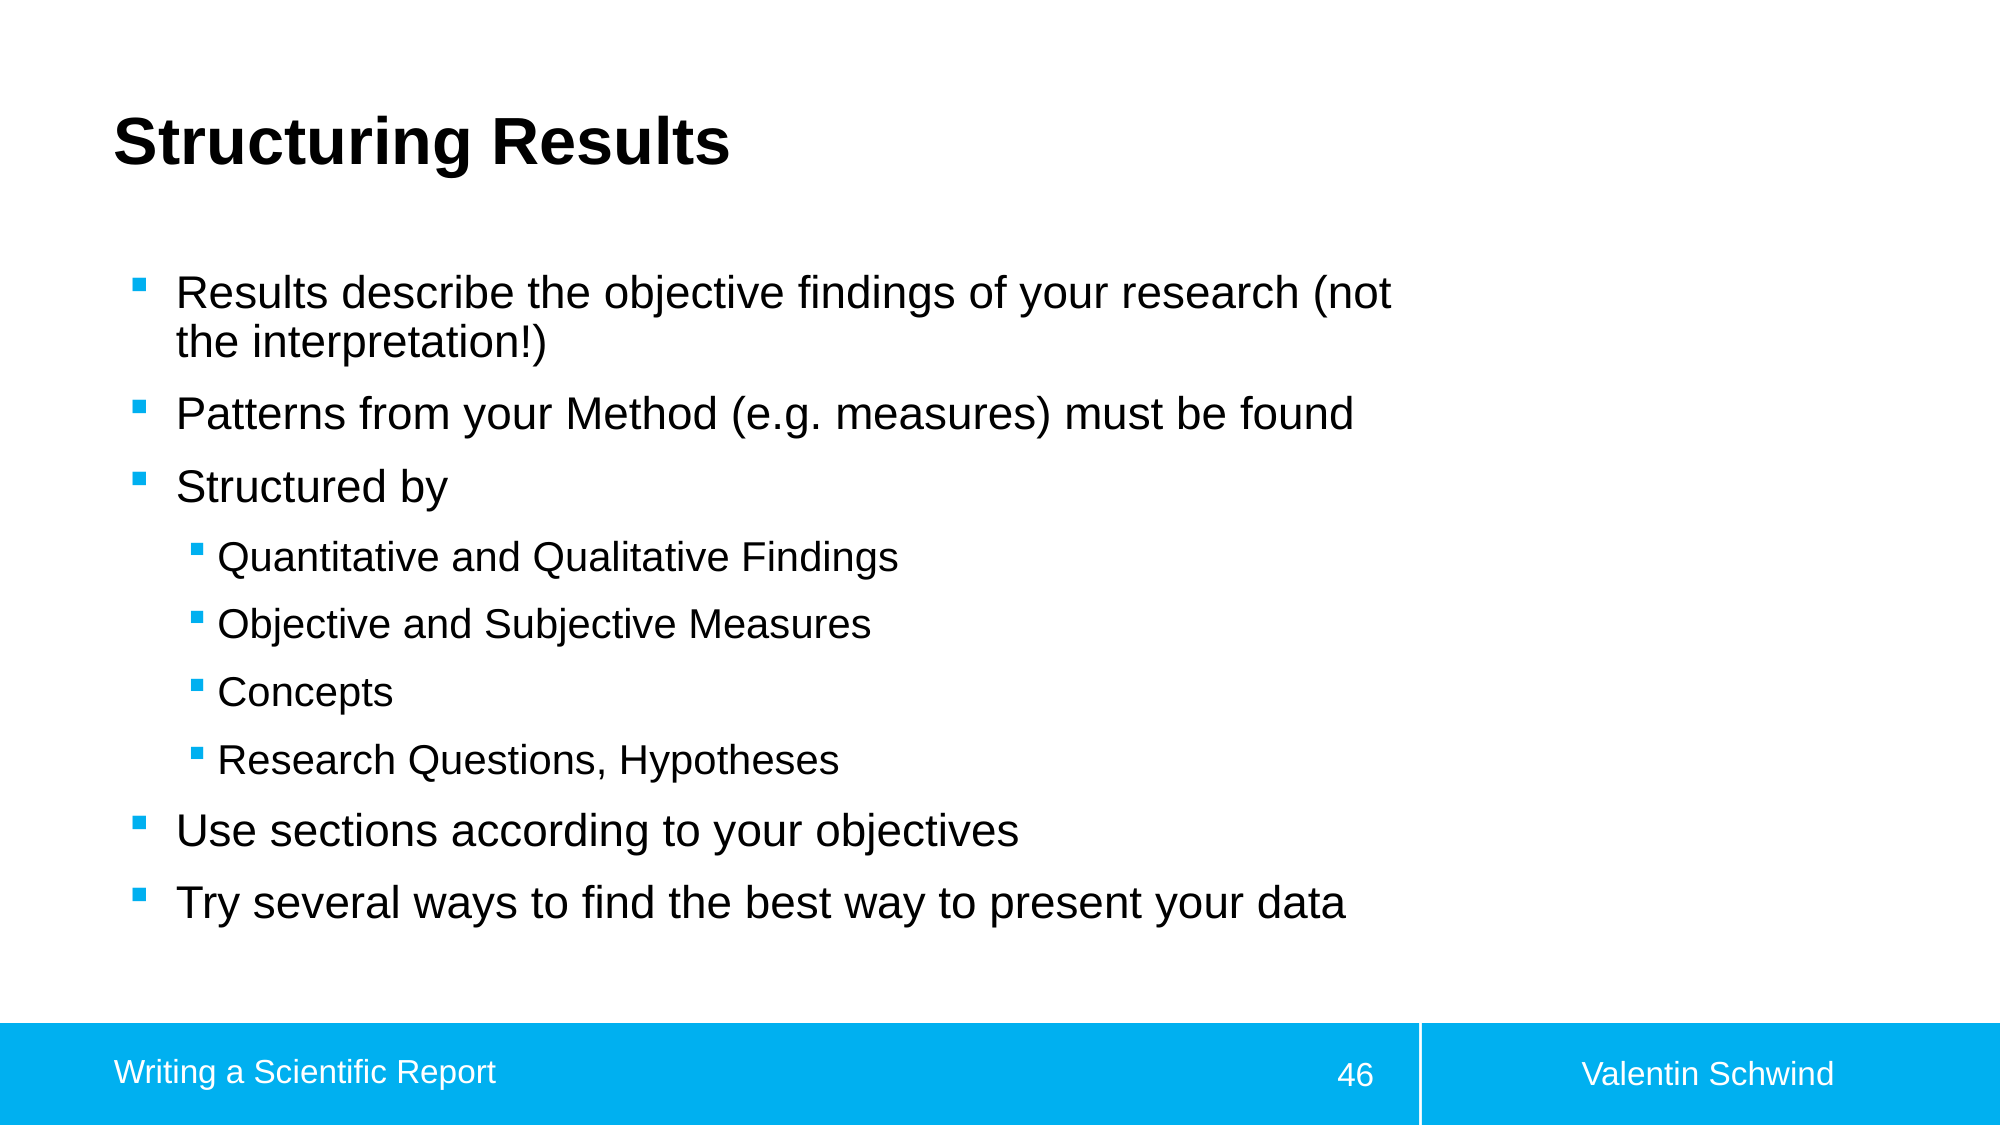

# Structuring Results

Results describe the objective findings of your research (not the interpretation!)
Patterns from your Method (e.g. measures) must be found
Structured by
Quantitative and Qualitative Findings
Objective and Subjective Measures
Concepts
Research Questions, Hypotheses
Use sections according to your objectives
Try several ways to find the best way to present your data

Valentin Schwind
Writing a Scientific Report
46